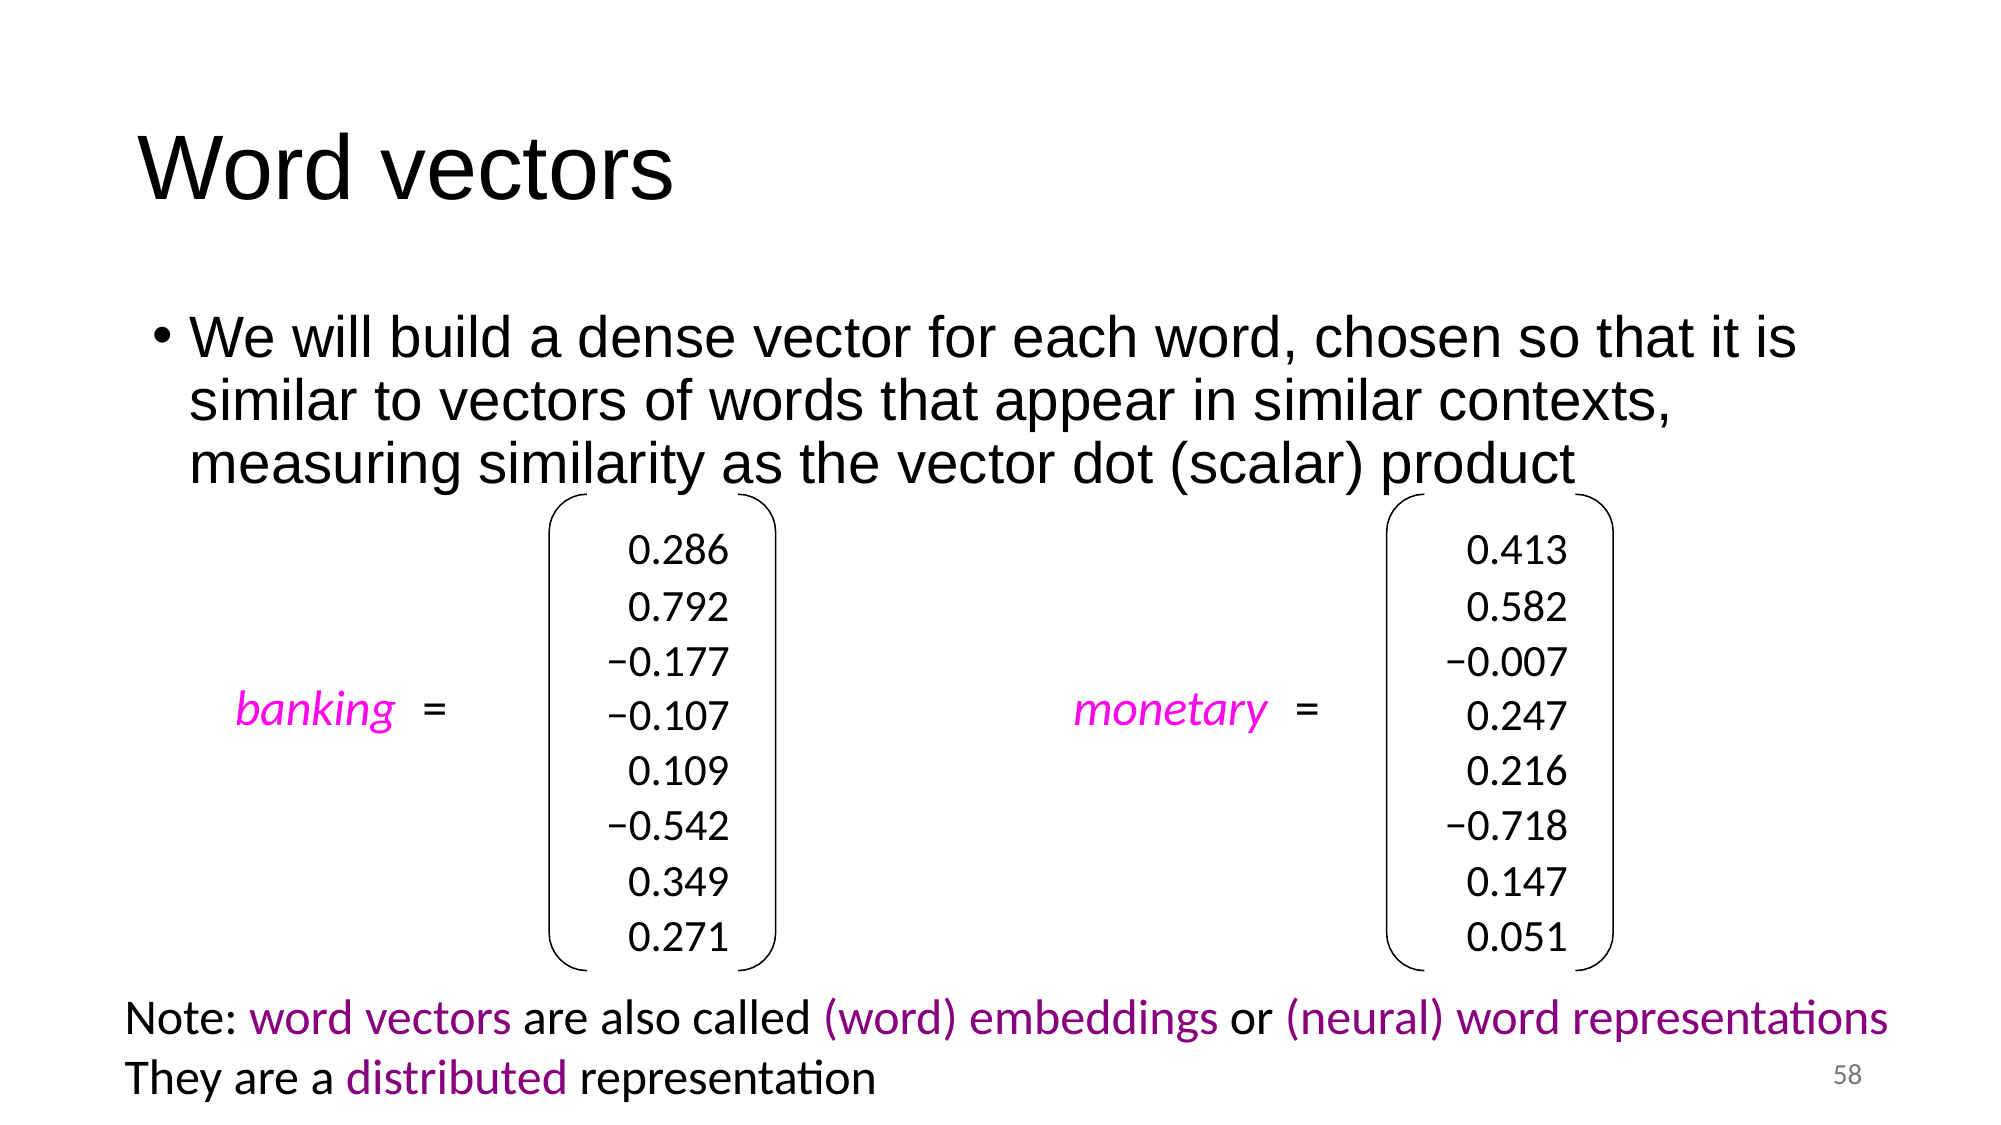

# Word vectors
We will build a dense vector for each word, chosen so that it is similar to vectors of words that appear in similar contexts, measuring similarity as the vector dot (scalar) product

0.286
0.792
−0.177
−0.107
0.109
−0.542
0.349
0.271
0.413
0.582
−0.007
0.247
0.216
−0.718
0.147
0.051
banking	=
monetary	=
Note: word vectors are also called (word) embeddings or (neural) word representations They are a distributed representation
58